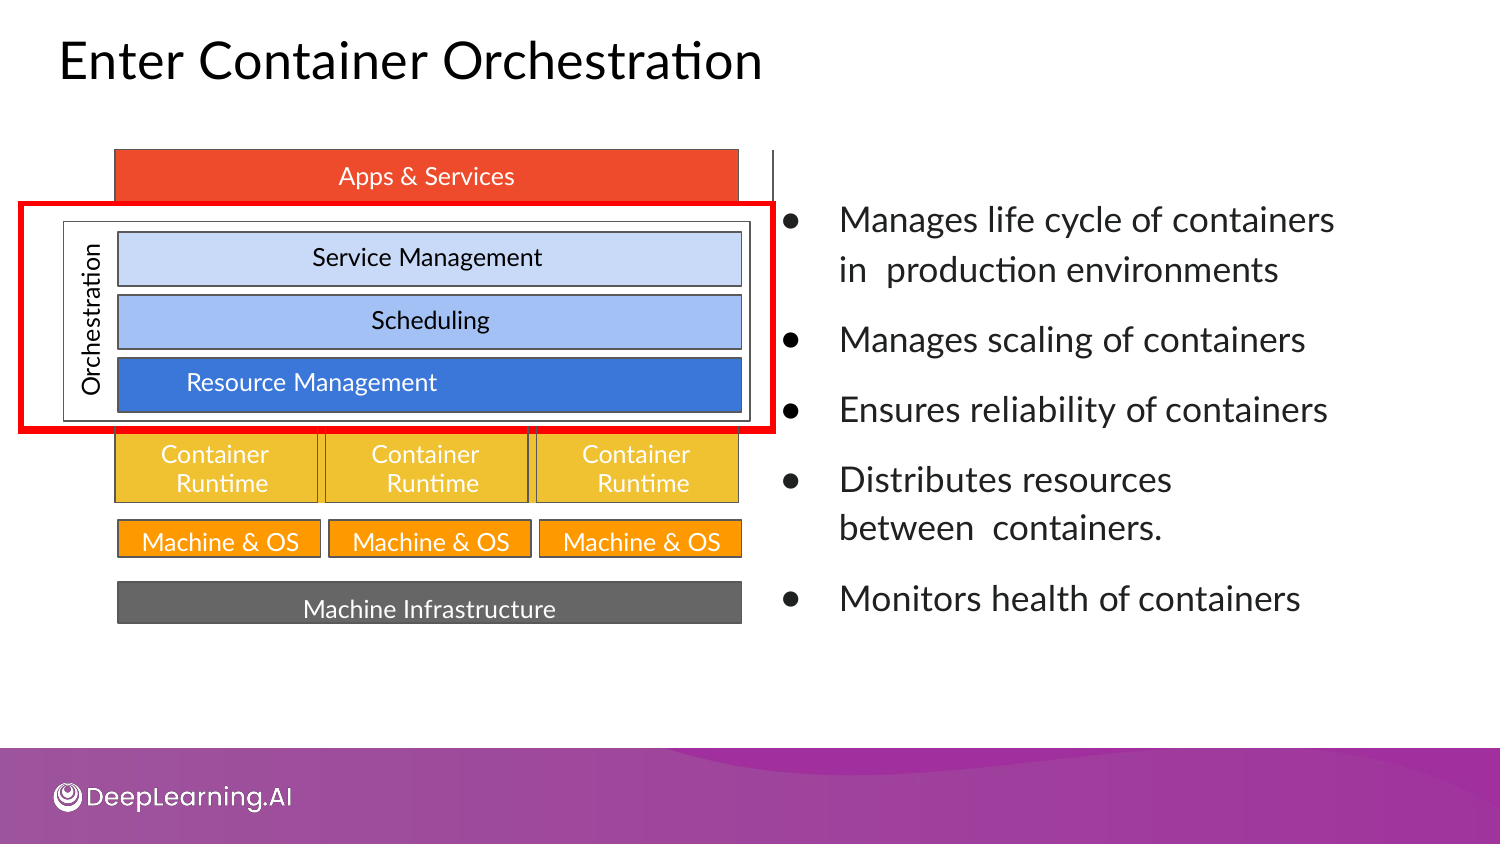

# Enter Container Orchestration
|  | Apps & Services |  |  |  |  |  |
| --- | --- | --- | --- | --- | --- | --- |
| Service Management Scheduling Resource Management |  |  |  |  |  |  |
|  | Container Runtime |  | Container Runtime |  | Container Runtime |  |
Manages life cycle of containers in  production environments
Manages scaling of containers
Ensures reliability of containers
Distributes resources between  containers.
Monitors health of containers

Orchestration
Machine & OS
Machine & OS
Machine & OS
Machine Infrastructure